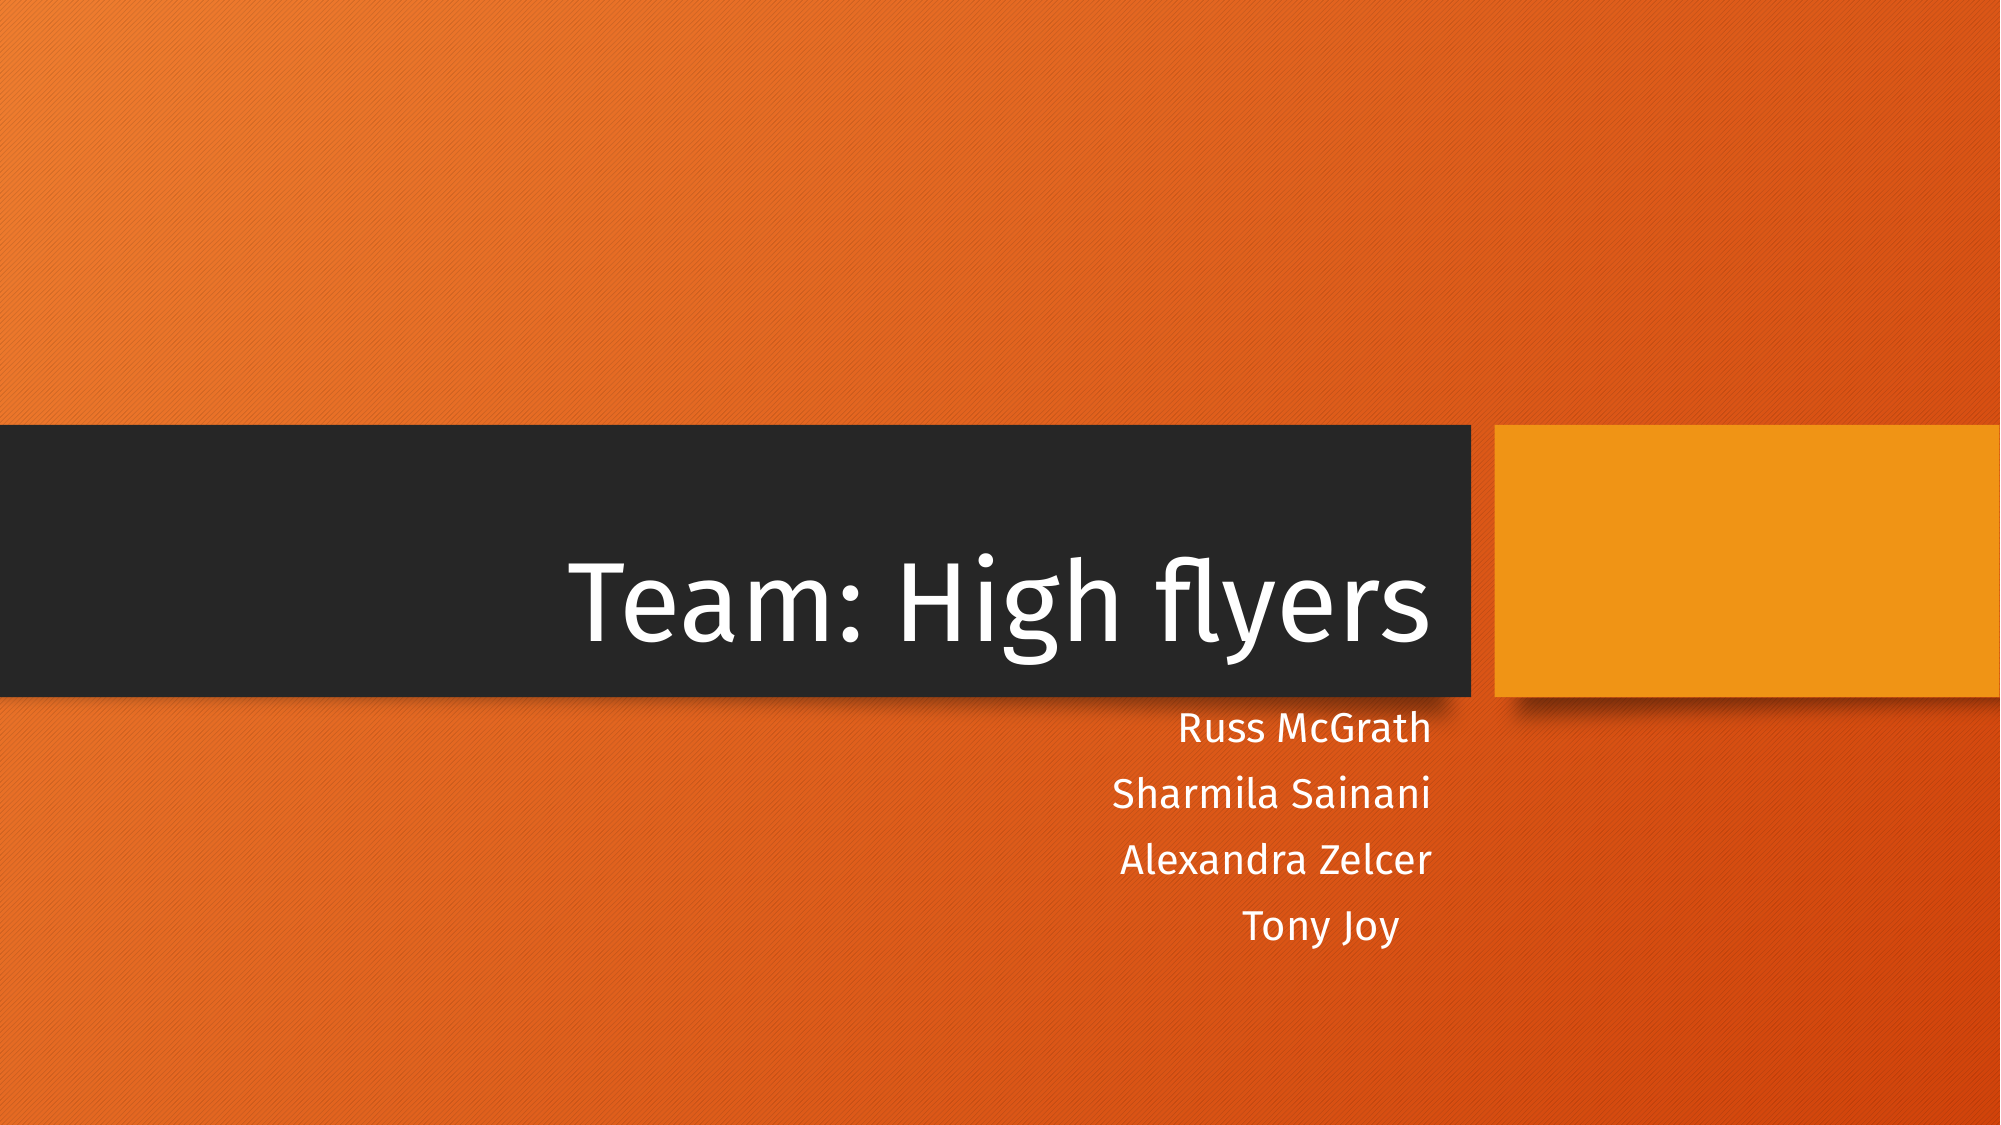

# Team: High flyers
Russ McGrath
Sharmila Sainani
Alexandra Zelcer
Tony Joy